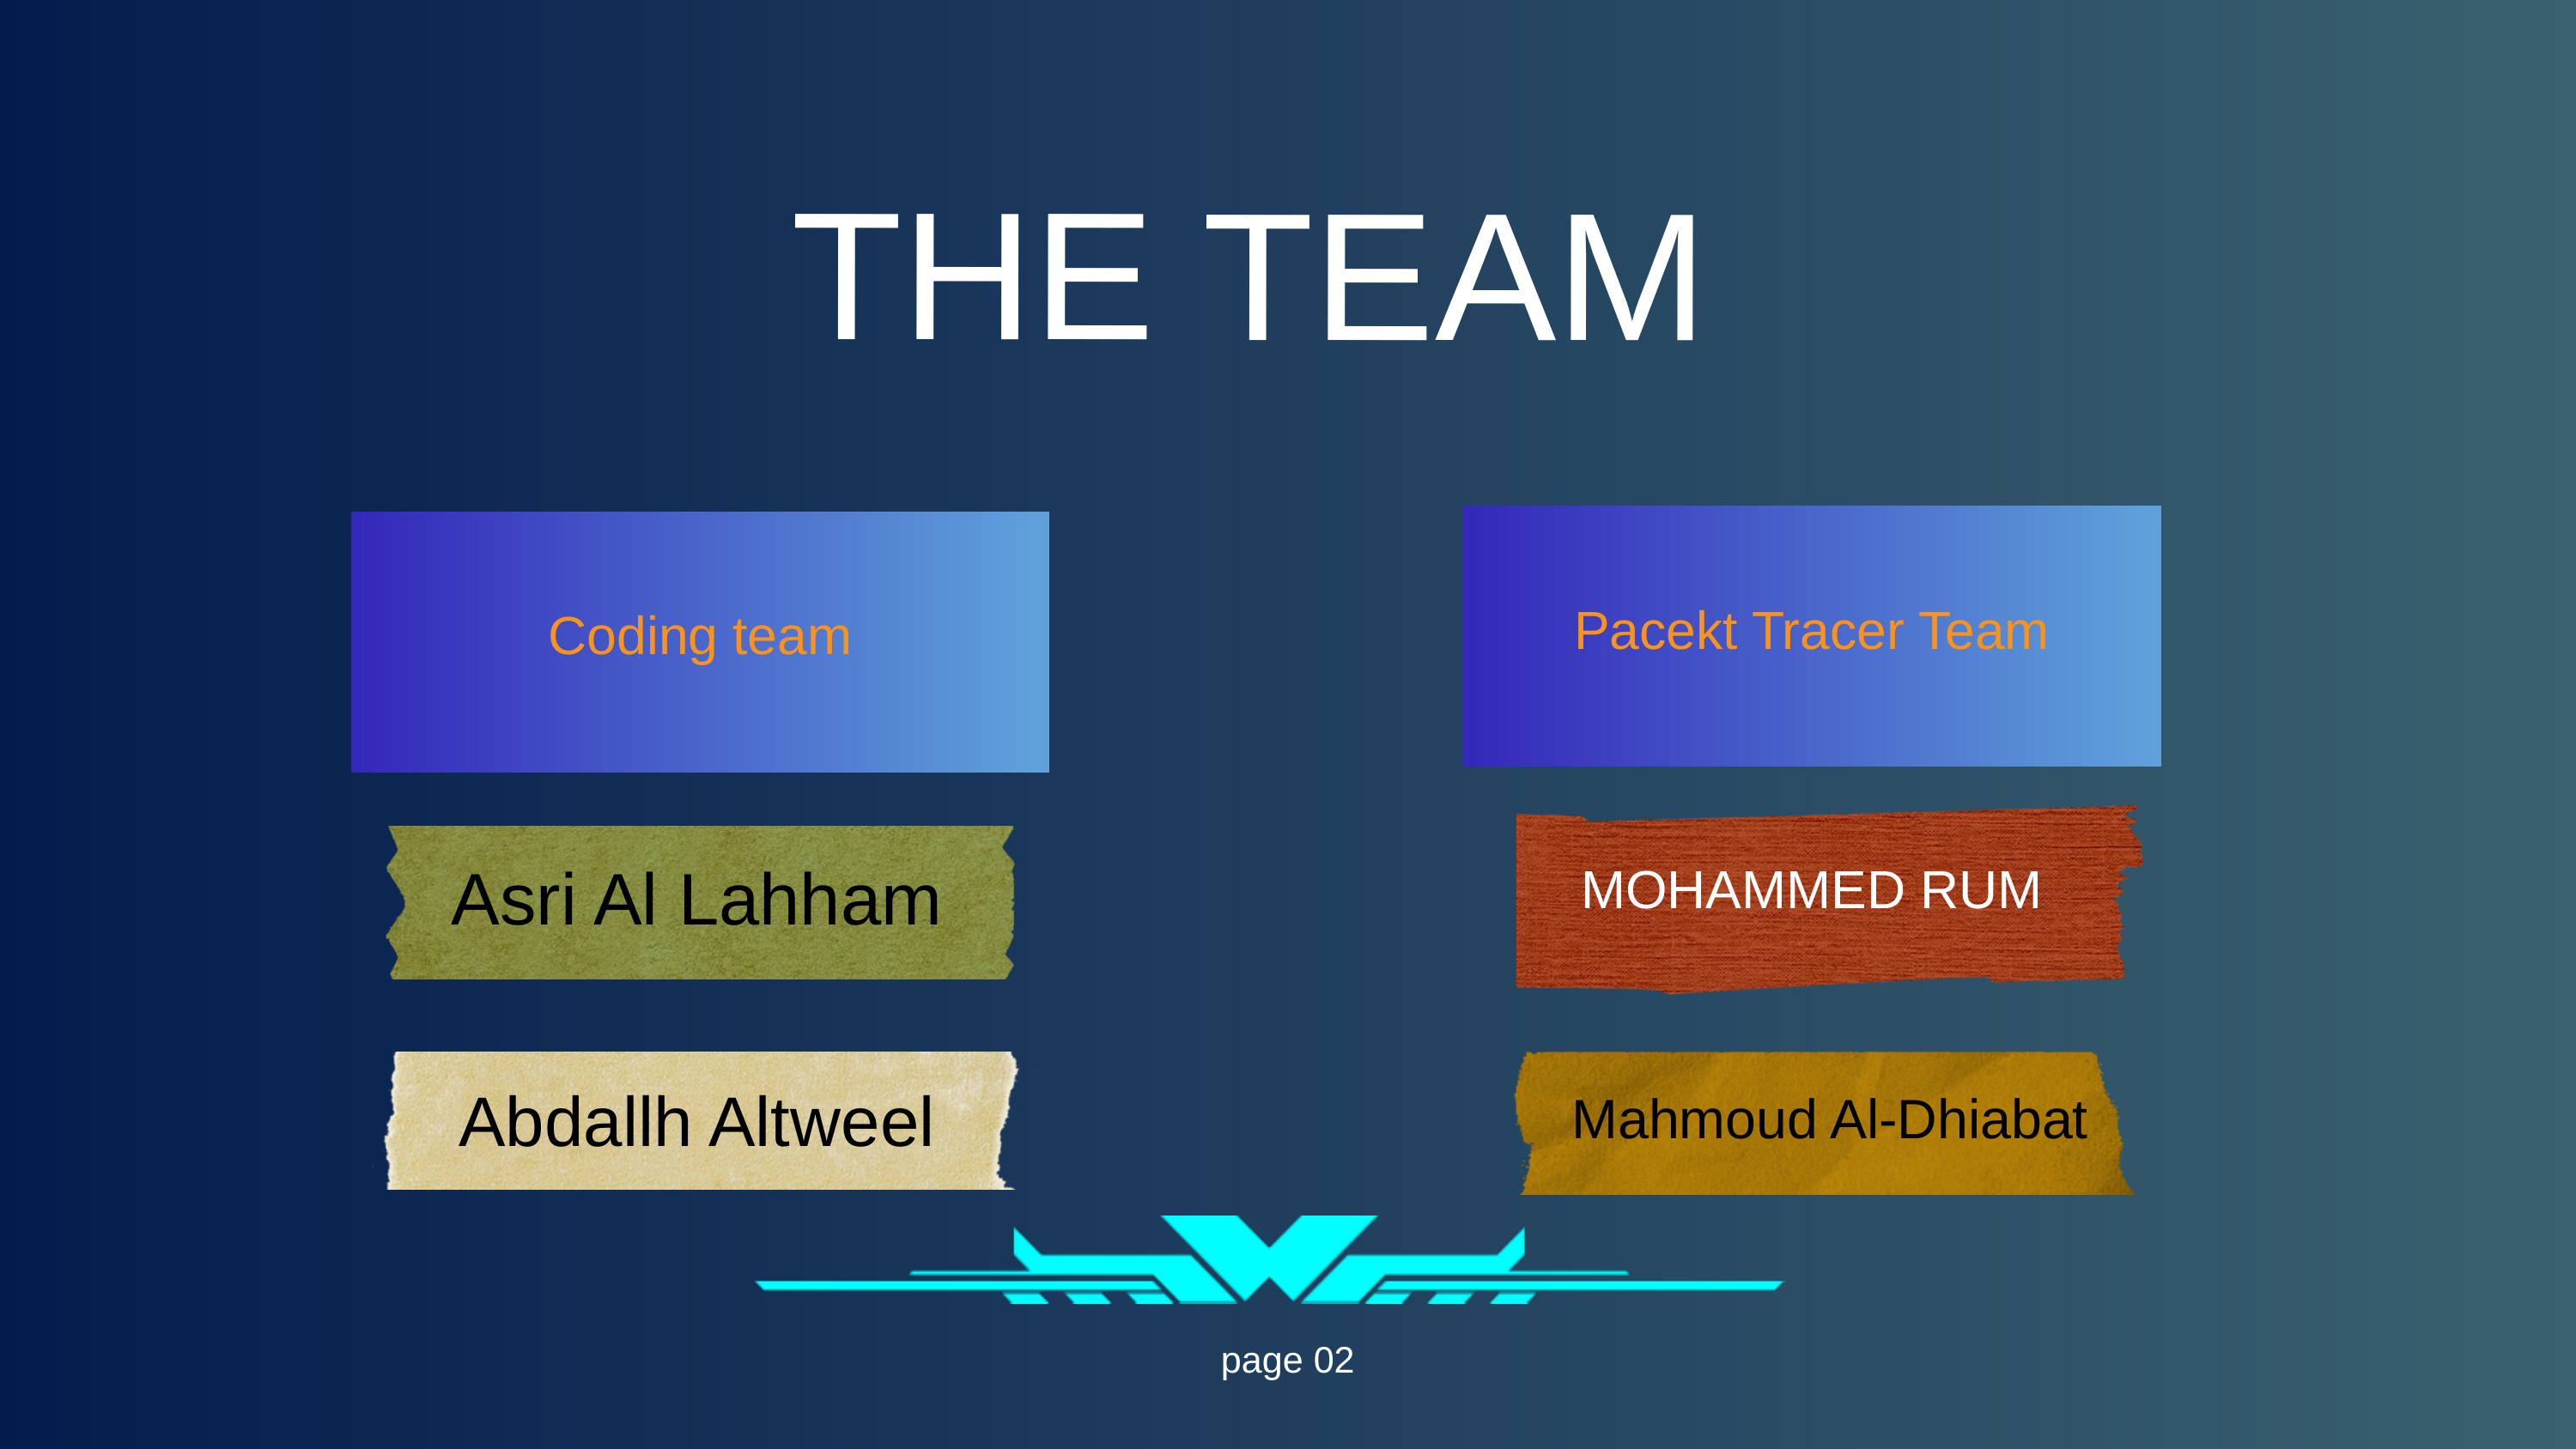

THE TEAM

Pacekt Tracer Team

Coding team

Asri Al Lahham
MOHAMMED RUM

Abdallh Altweel
Mahmoud Al-Dhiabat

page 02